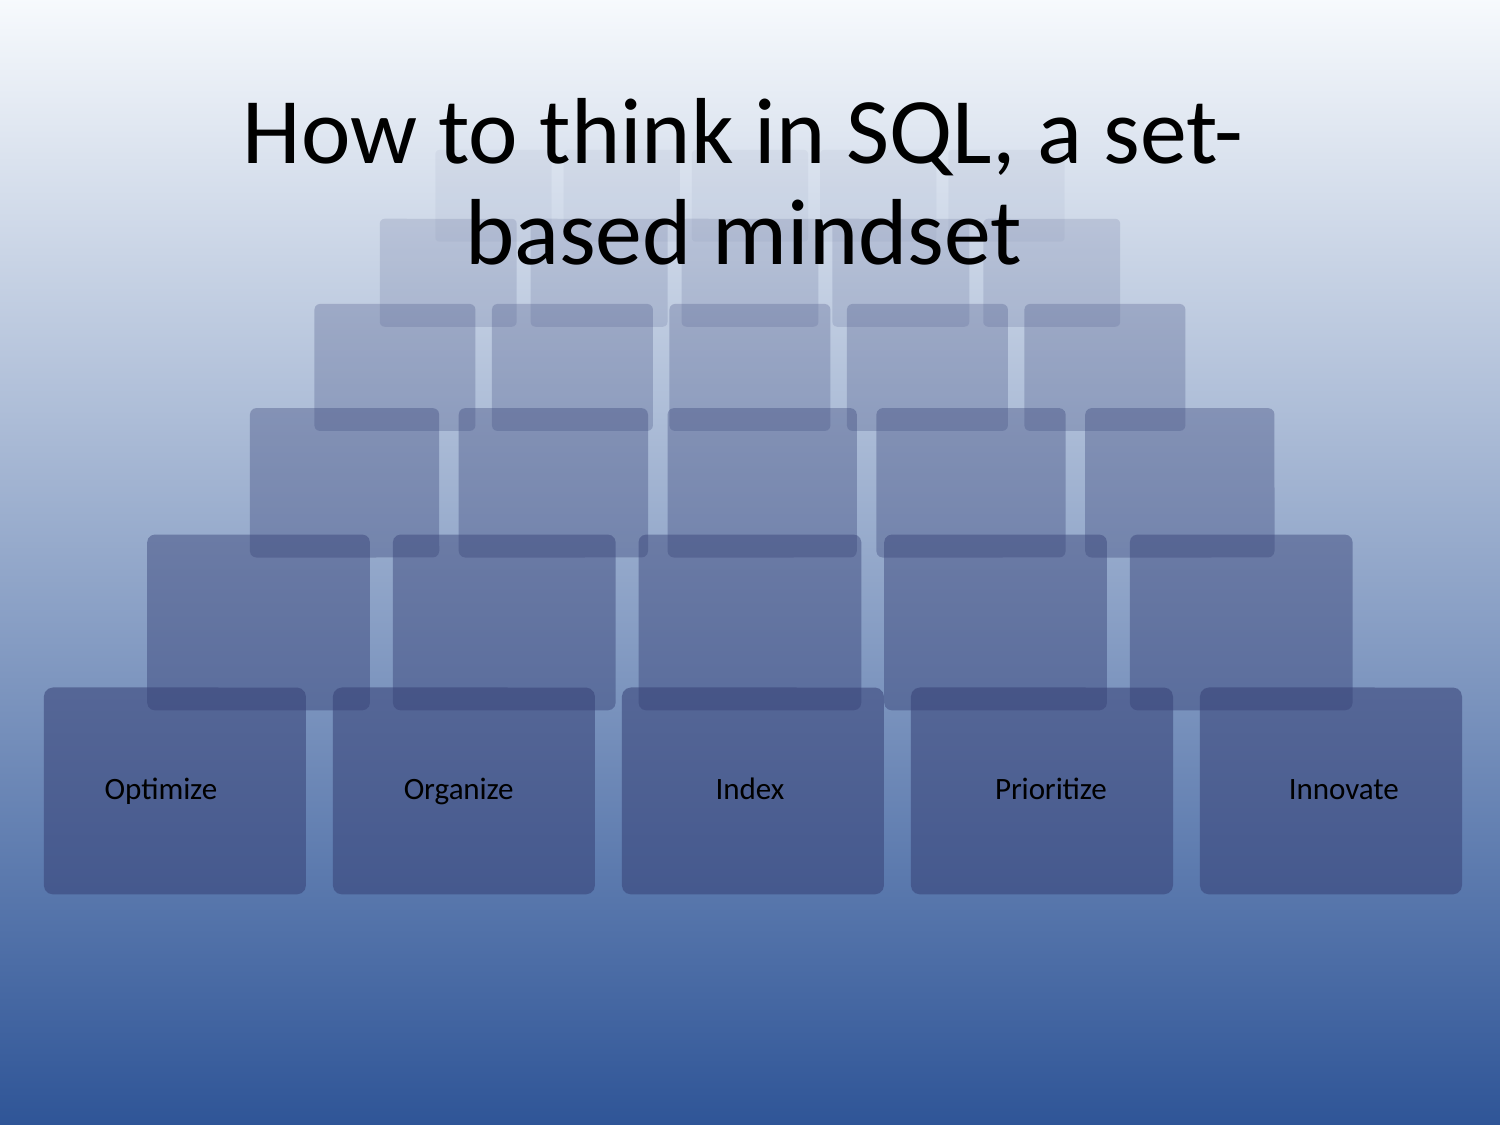

# How to think in SQL, a set-based mindset

Innovate
Prioritize
Index
Organize
Optimize